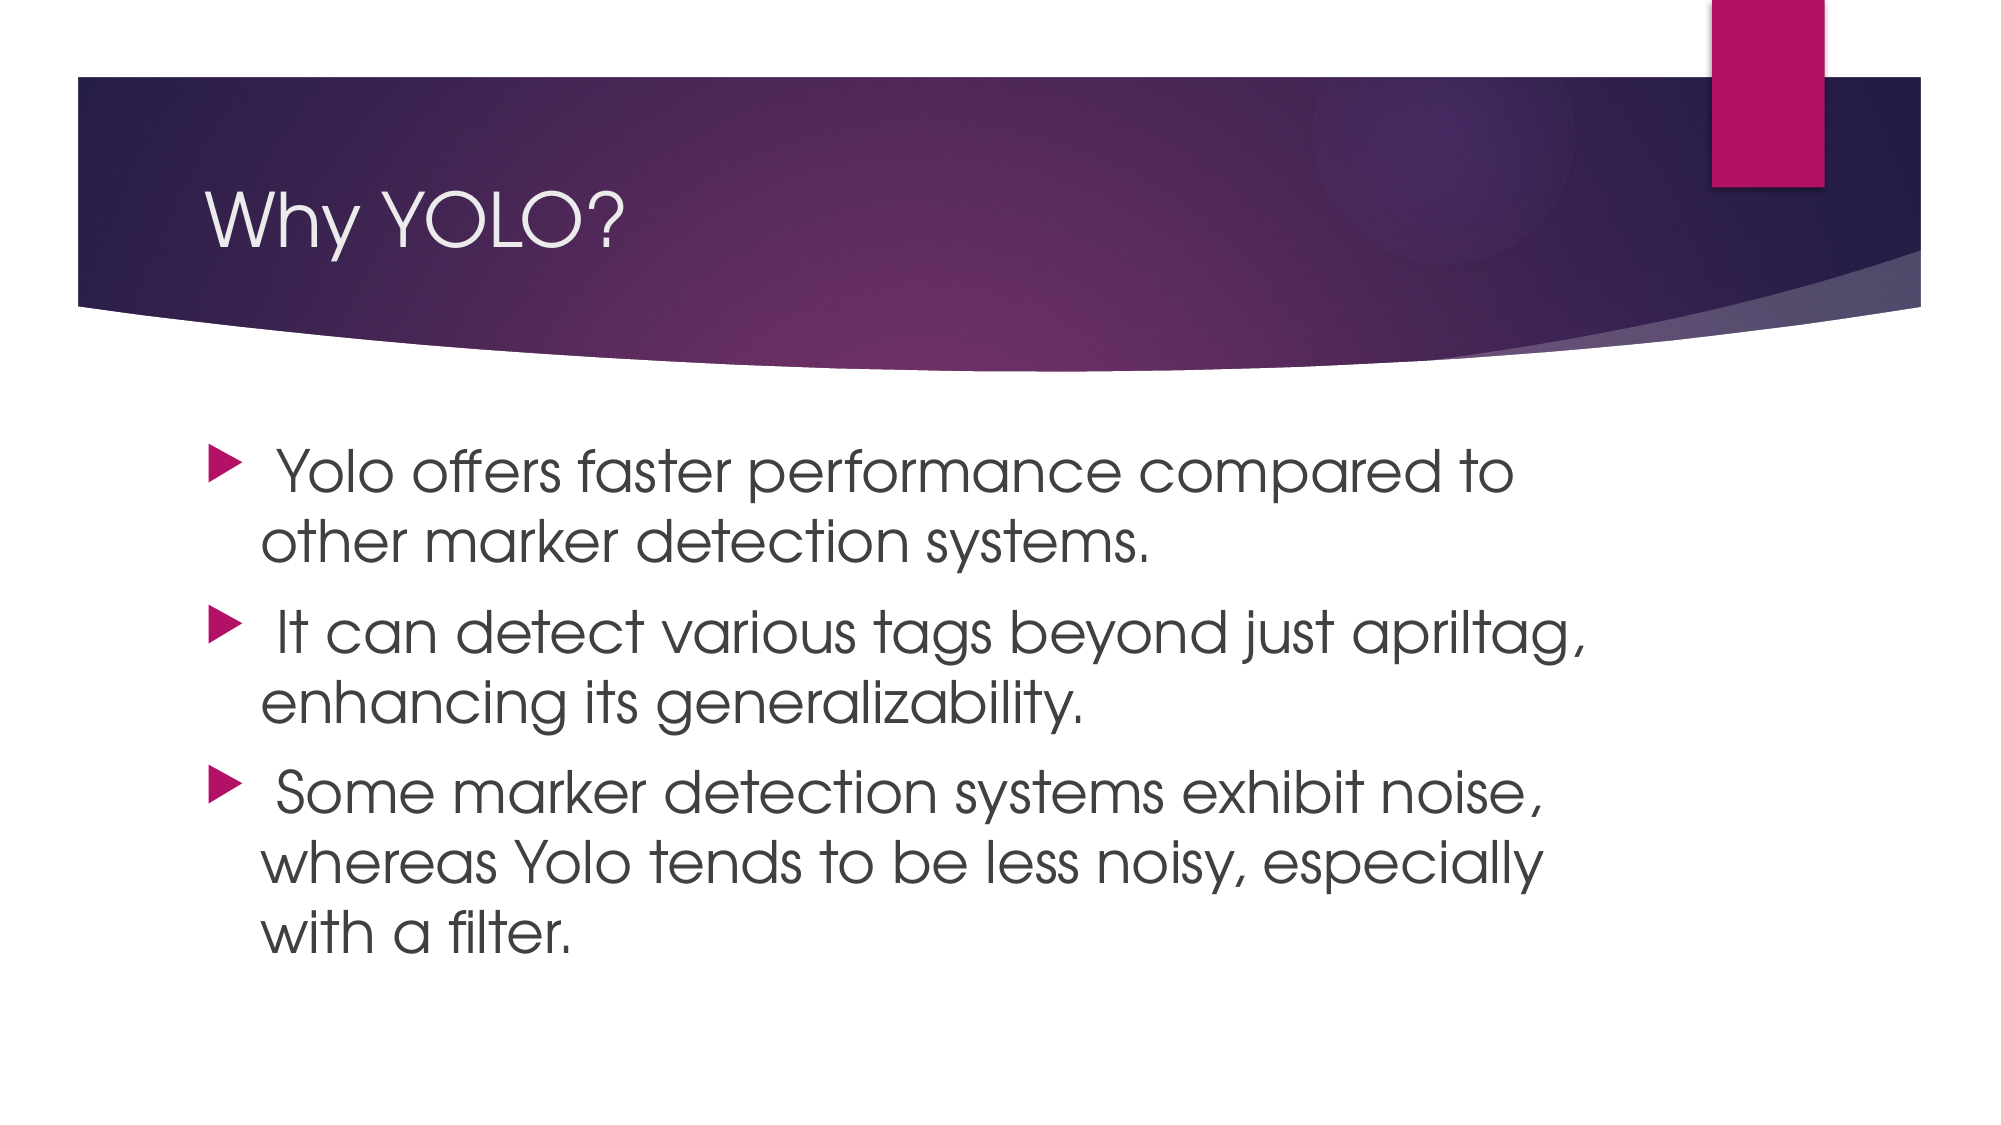

# Why YOLO?
 Yolo offers faster performance compared to other marker detection systems.
 It can detect various tags beyond just apriltag, enhancing its generalizability.
 Some marker detection systems exhibit noise, whereas Yolo tends to be less noisy, especially with a filter.